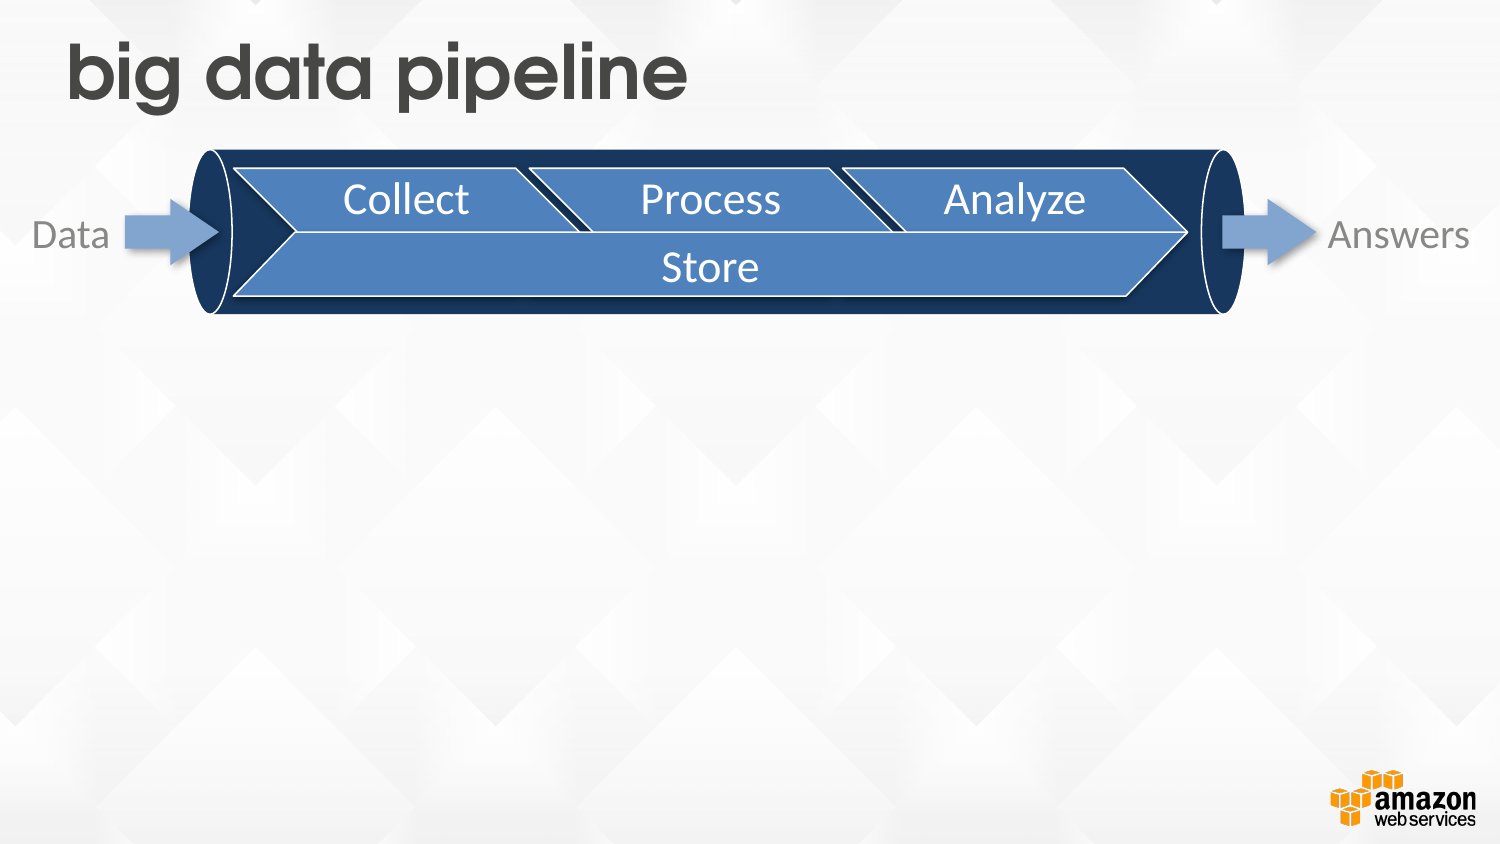

# big data pipeline

Data
Answers
Collect
Process
Analyze
Store